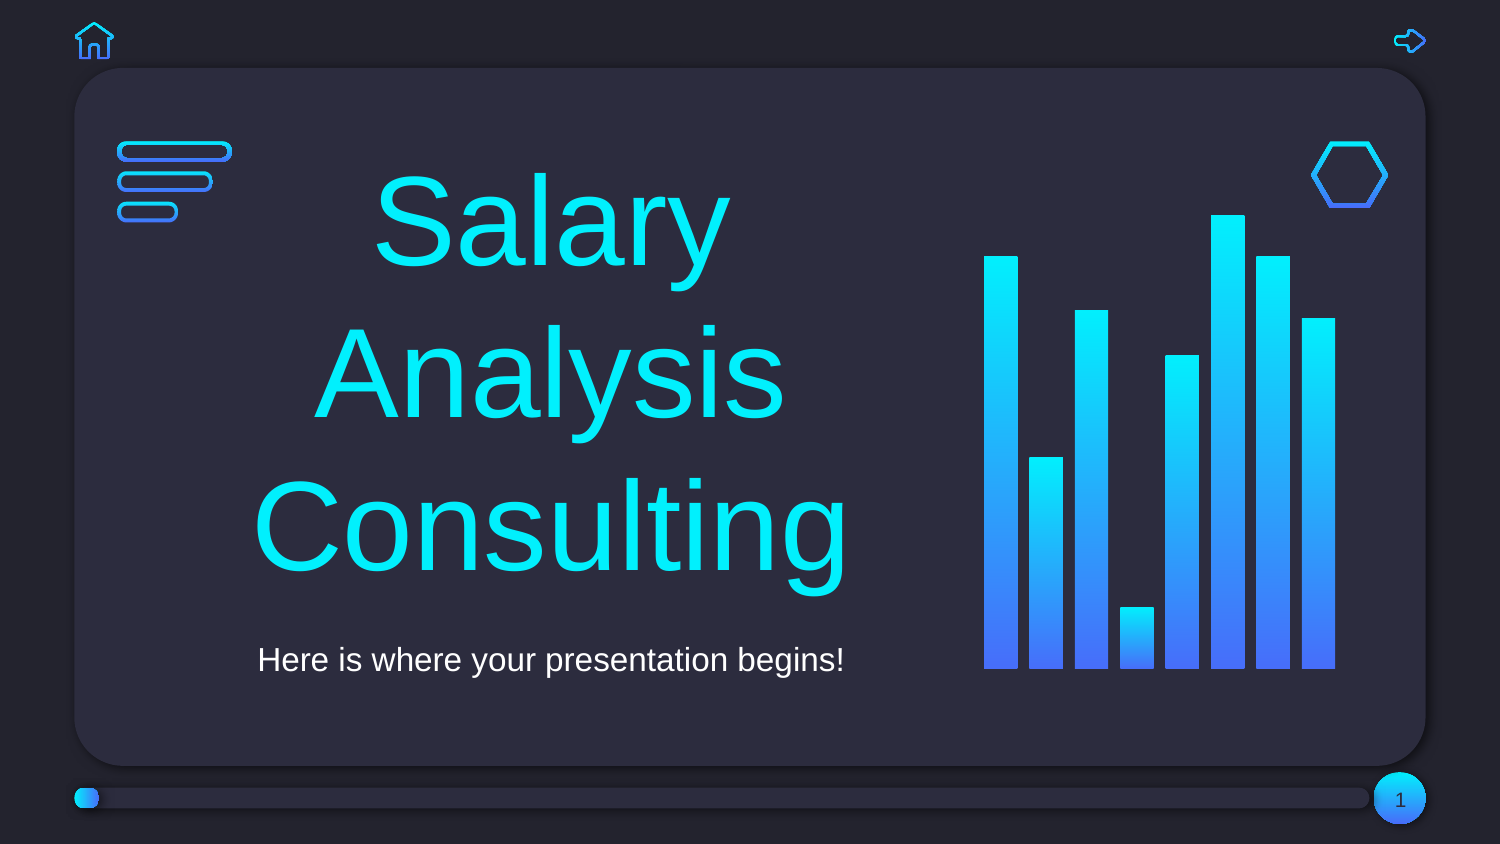

# Salary Analysis Consulting

Here is where your presentation begins!